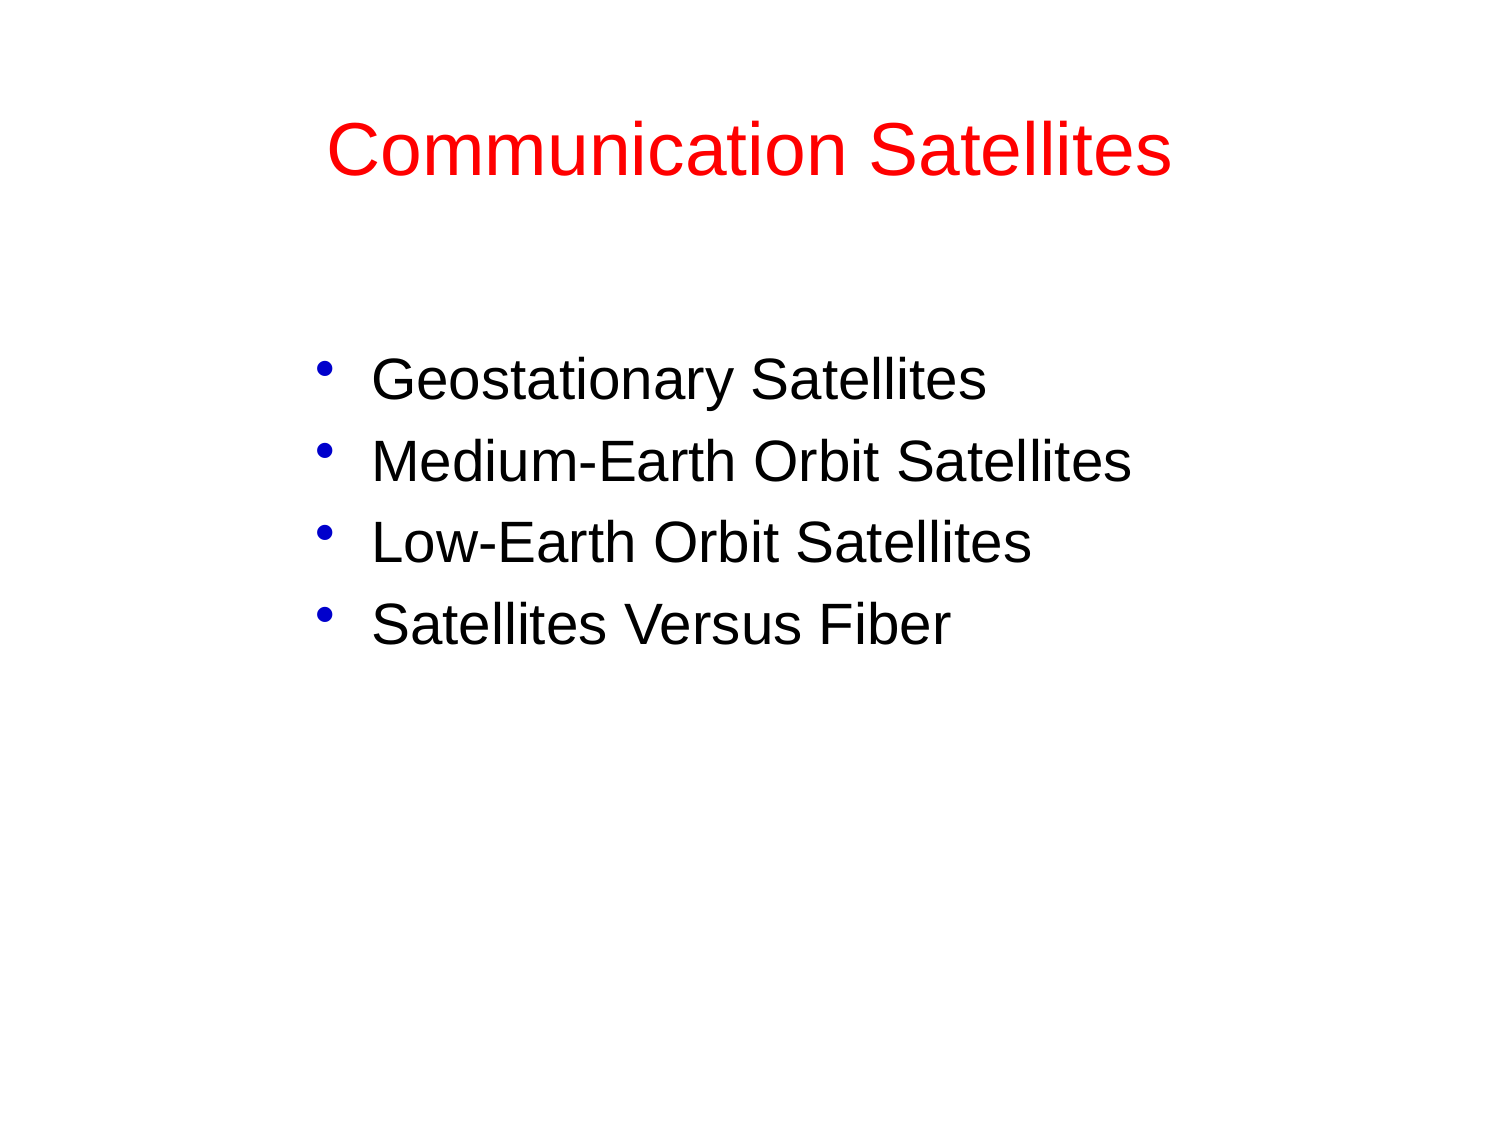

# Communication Satellites
Geostationary Satellites
Medium-Earth Orbit Satellites
Low-Earth Orbit Satellites
Satellites Versus Fiber